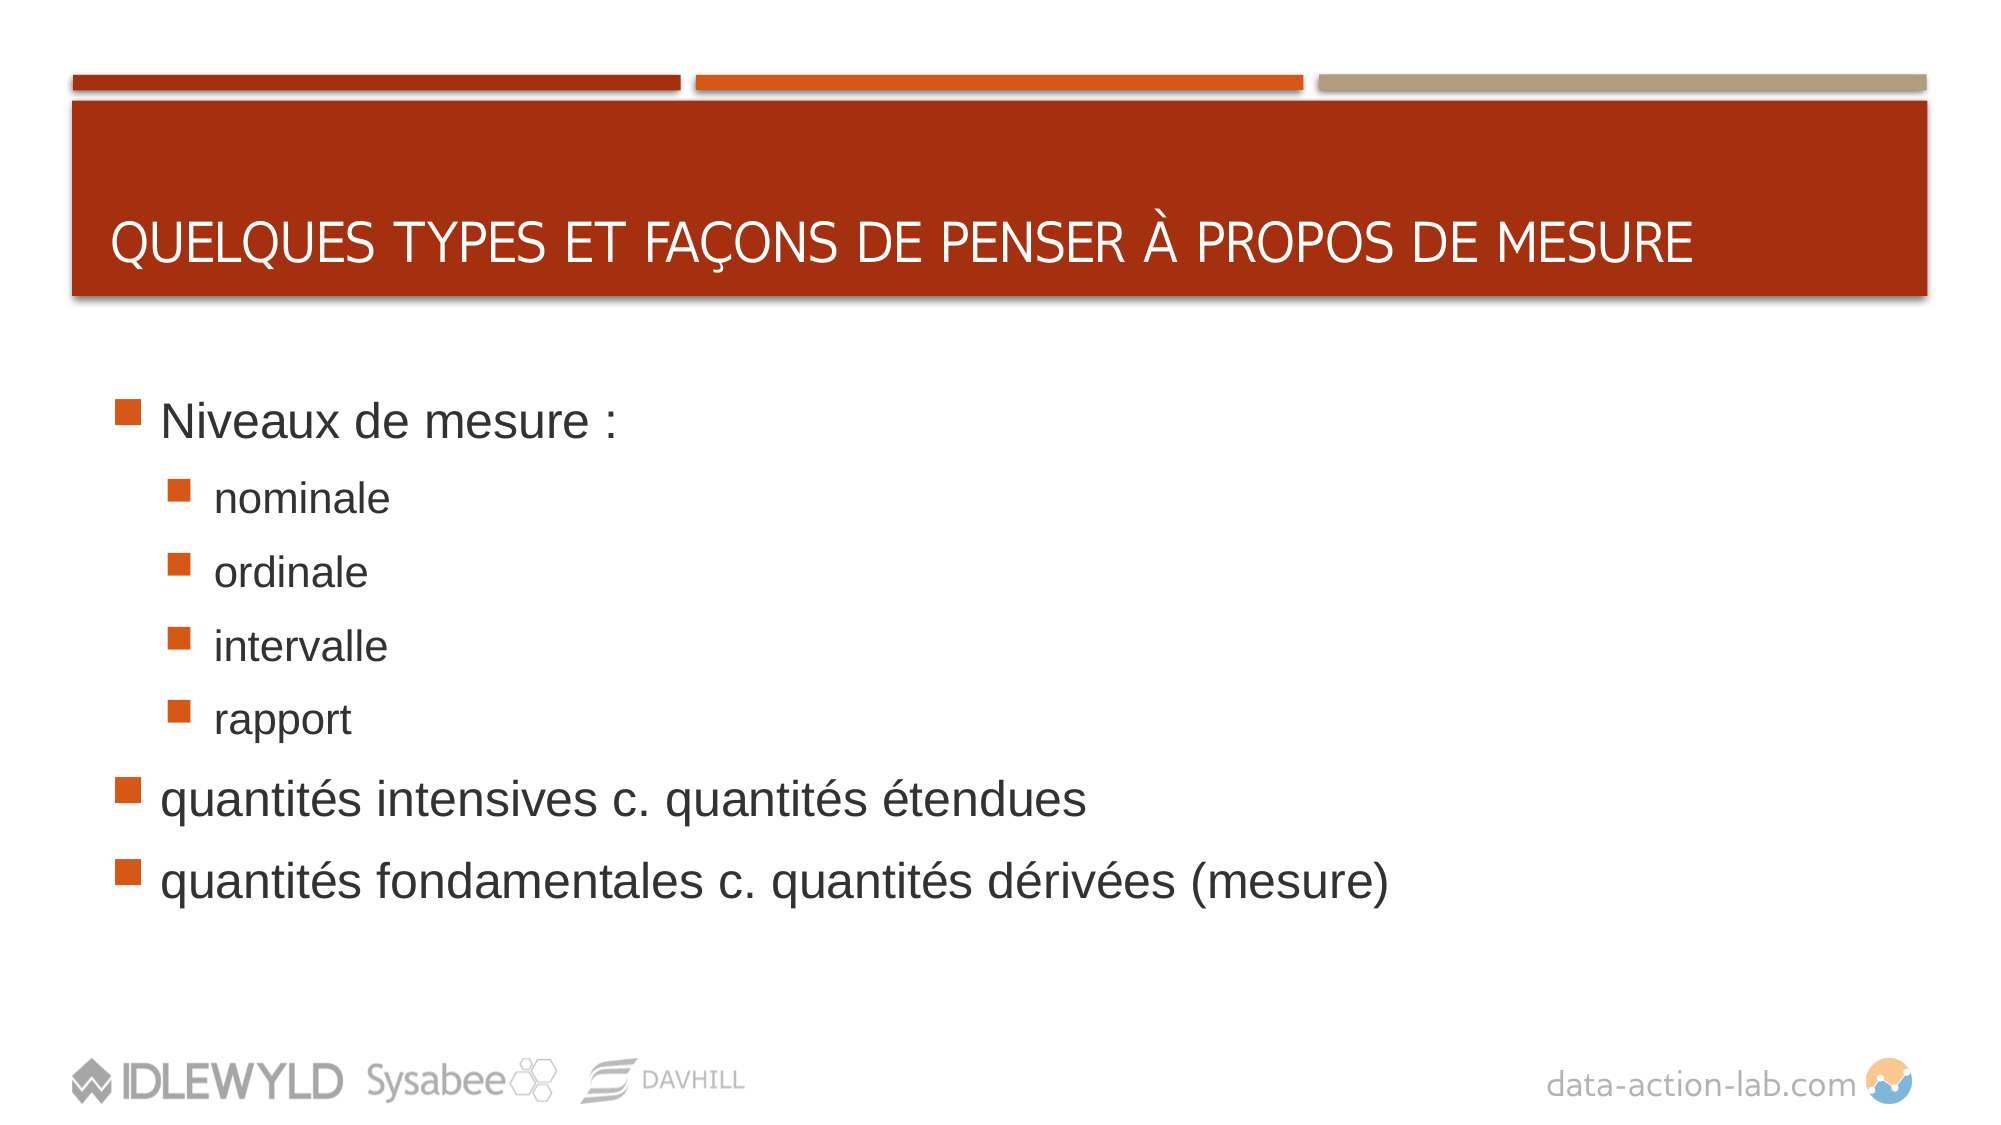

# Quelques types et façons de penser À PROPOS DE MESURE
Niveaux de mesure :
nominale
ordinale
intervalle
rapport
quantités intensives c. quantités étendues
quantités fondamentales c. quantités dérivées (mesure)